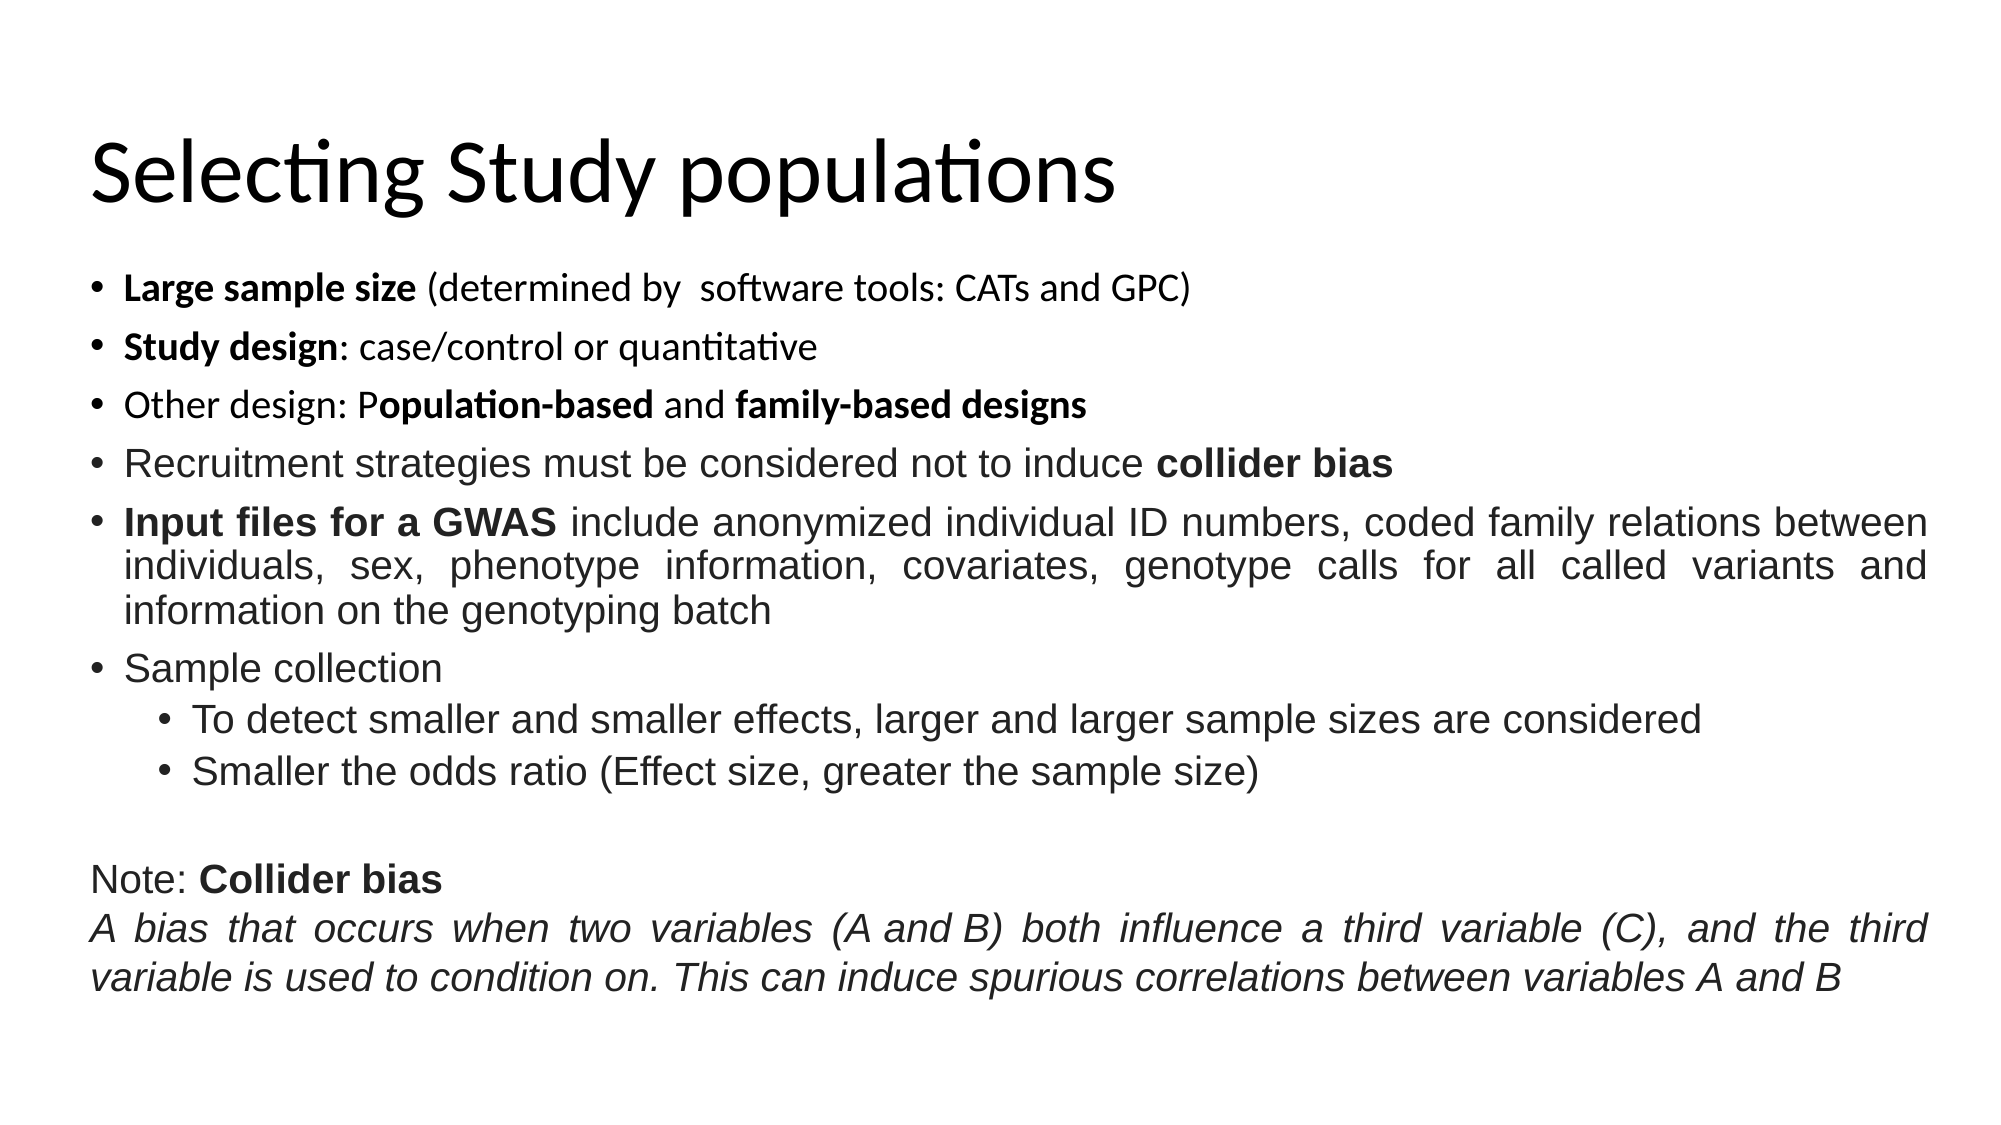

# Selecting Study populations
Large sample size (determined by  software tools: CATs and GPC)
Study design: case/control or quantitative
Other design: Population-based and family-based designs
Recruitment strategies must be considered not to induce collider bias
Input files for a GWAS include anonymized individual ID numbers, coded family relations between individuals, sex, phenotype information, covariates, genotype calls for all called variants and information on the genotyping batch
Sample collection
To detect smaller and smaller effects, larger and larger sample sizes are considered
Smaller the odds ratio (Effect size, greater the sample size)

Note: Collider bias
A bias that occurs when two variables (A and B) both influence a third variable (C), and the third variable is used to condition on. This can induce spurious correlations between variables A and B